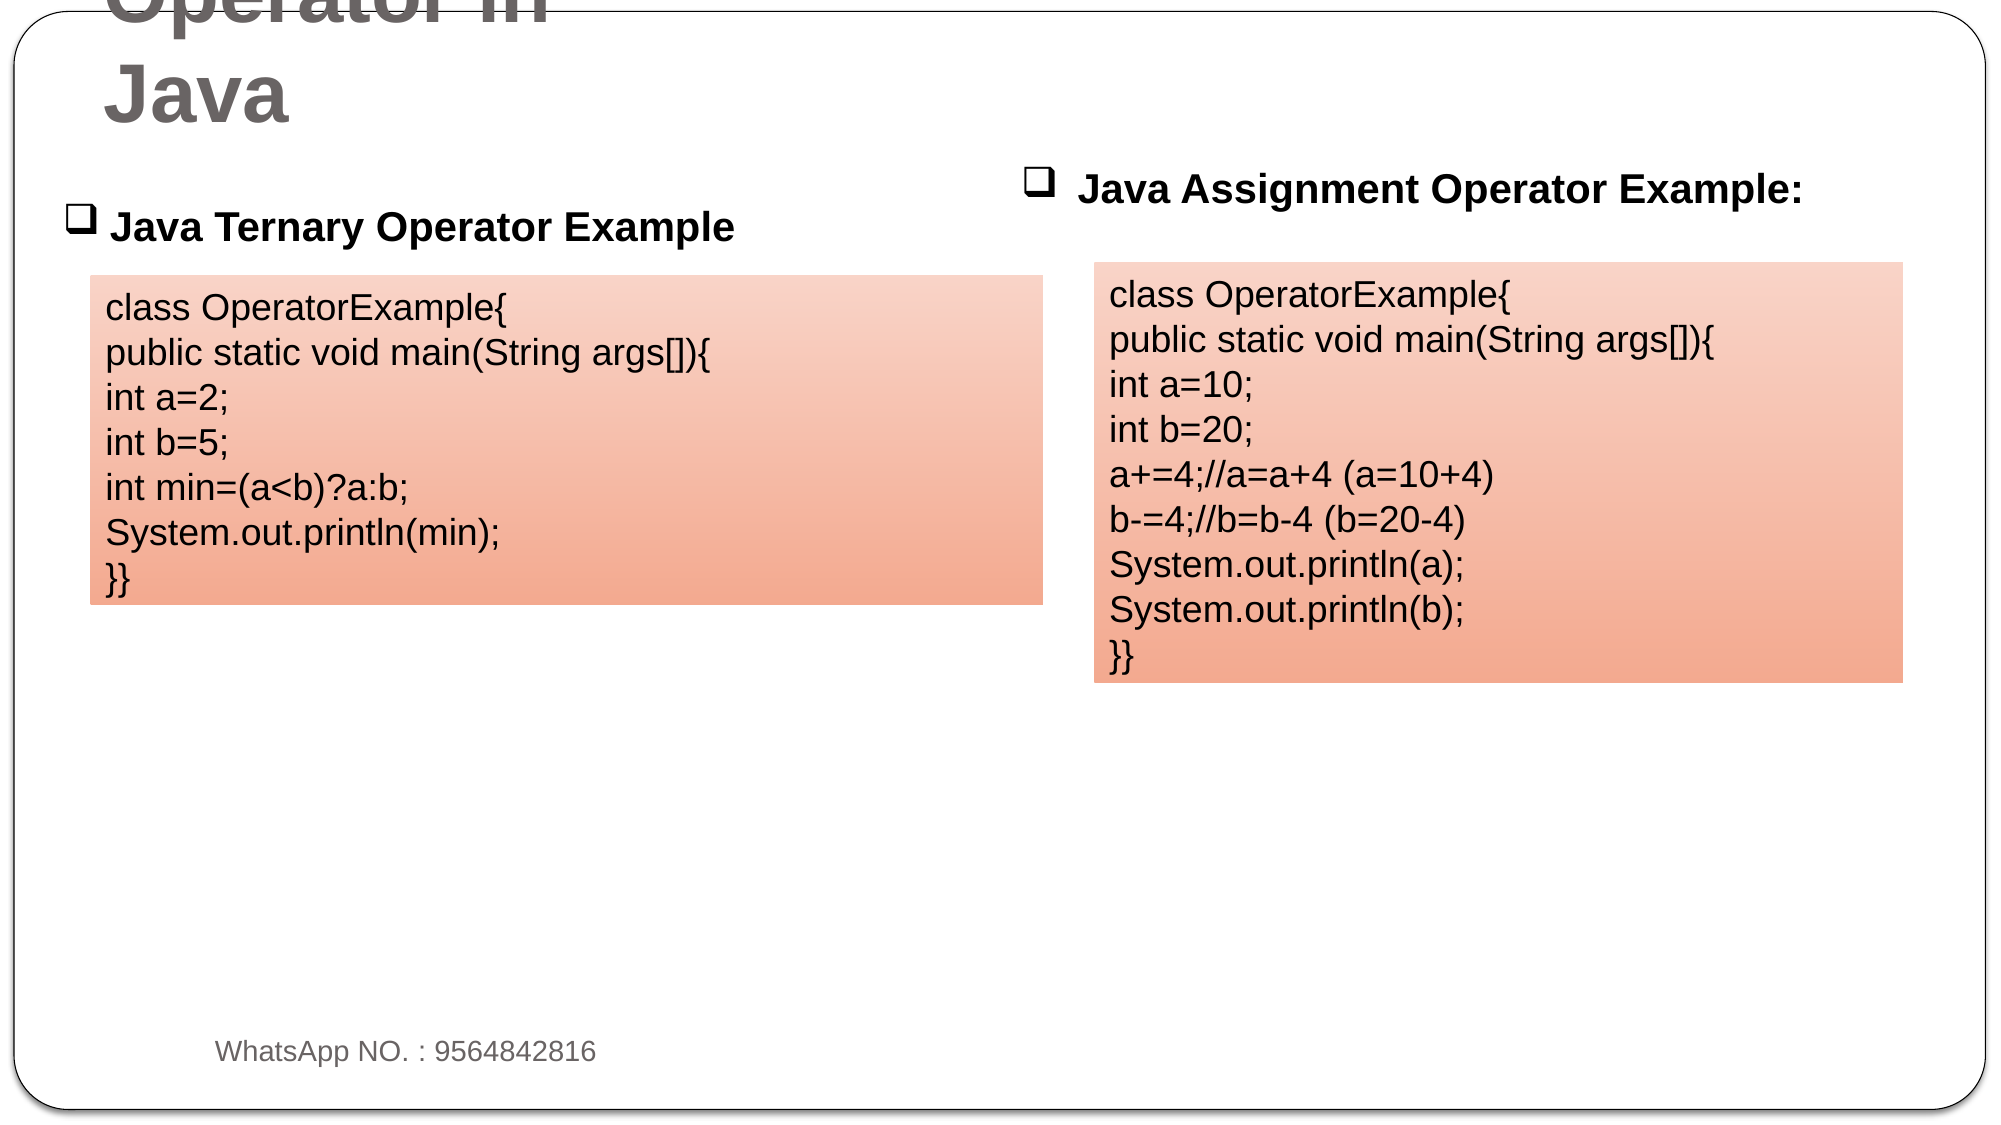

# Operator in Java
Java Assignment Operator Example:
Java Ternary Operator Example
class OperatorExample{
public static void main(String args[]){
int a=10;
int b=20;
a+=4;//a=a+4 (a=10+4)
b-=4;//b=b-4 (b=20-4)
System.out.println(a);
System.out.println(b);
}}
class OperatorExample{
public static void main(String args[]){
int a=2;
int b=5;
int min=(a<b)?a:b;
System.out.println(min);
}}
WhatsApp NO. : 9564842816